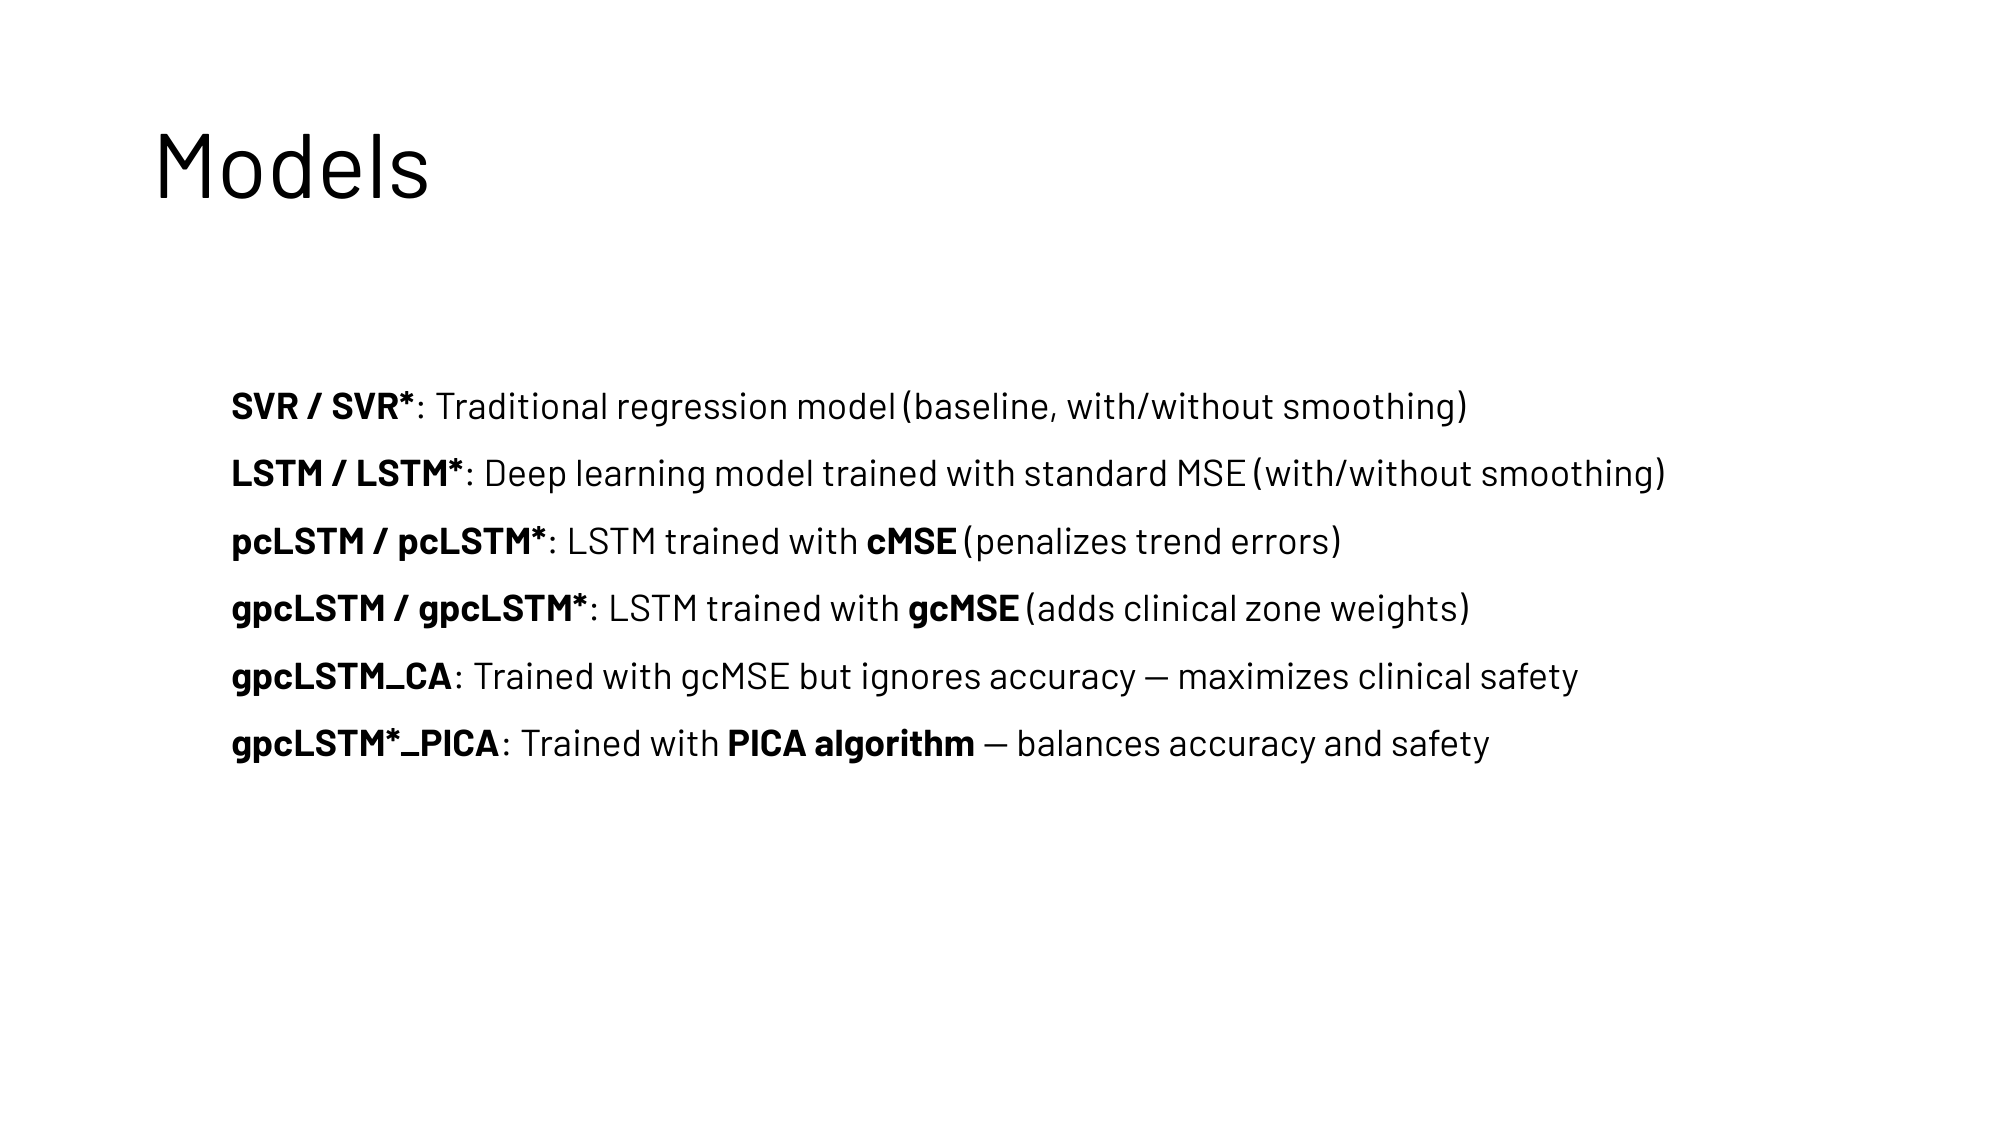

# Models
SVR / SVR*: Traditional regression model (baseline, with/without smoothing)
LSTM / LSTM*: Deep learning model trained with standard MSE (with/without smoothing)
pcLSTM / pcLSTM*: LSTM trained with cMSE (penalizes trend errors)
gpcLSTM / gpcLSTM*: LSTM trained with gcMSE (adds clinical zone weights)
gpcLSTM_CA: Trained with gcMSE but ignores accuracy — maximizes clinical safety
gpcLSTM*_PICA: Trained with PICA algorithm — balances accuracy and safety